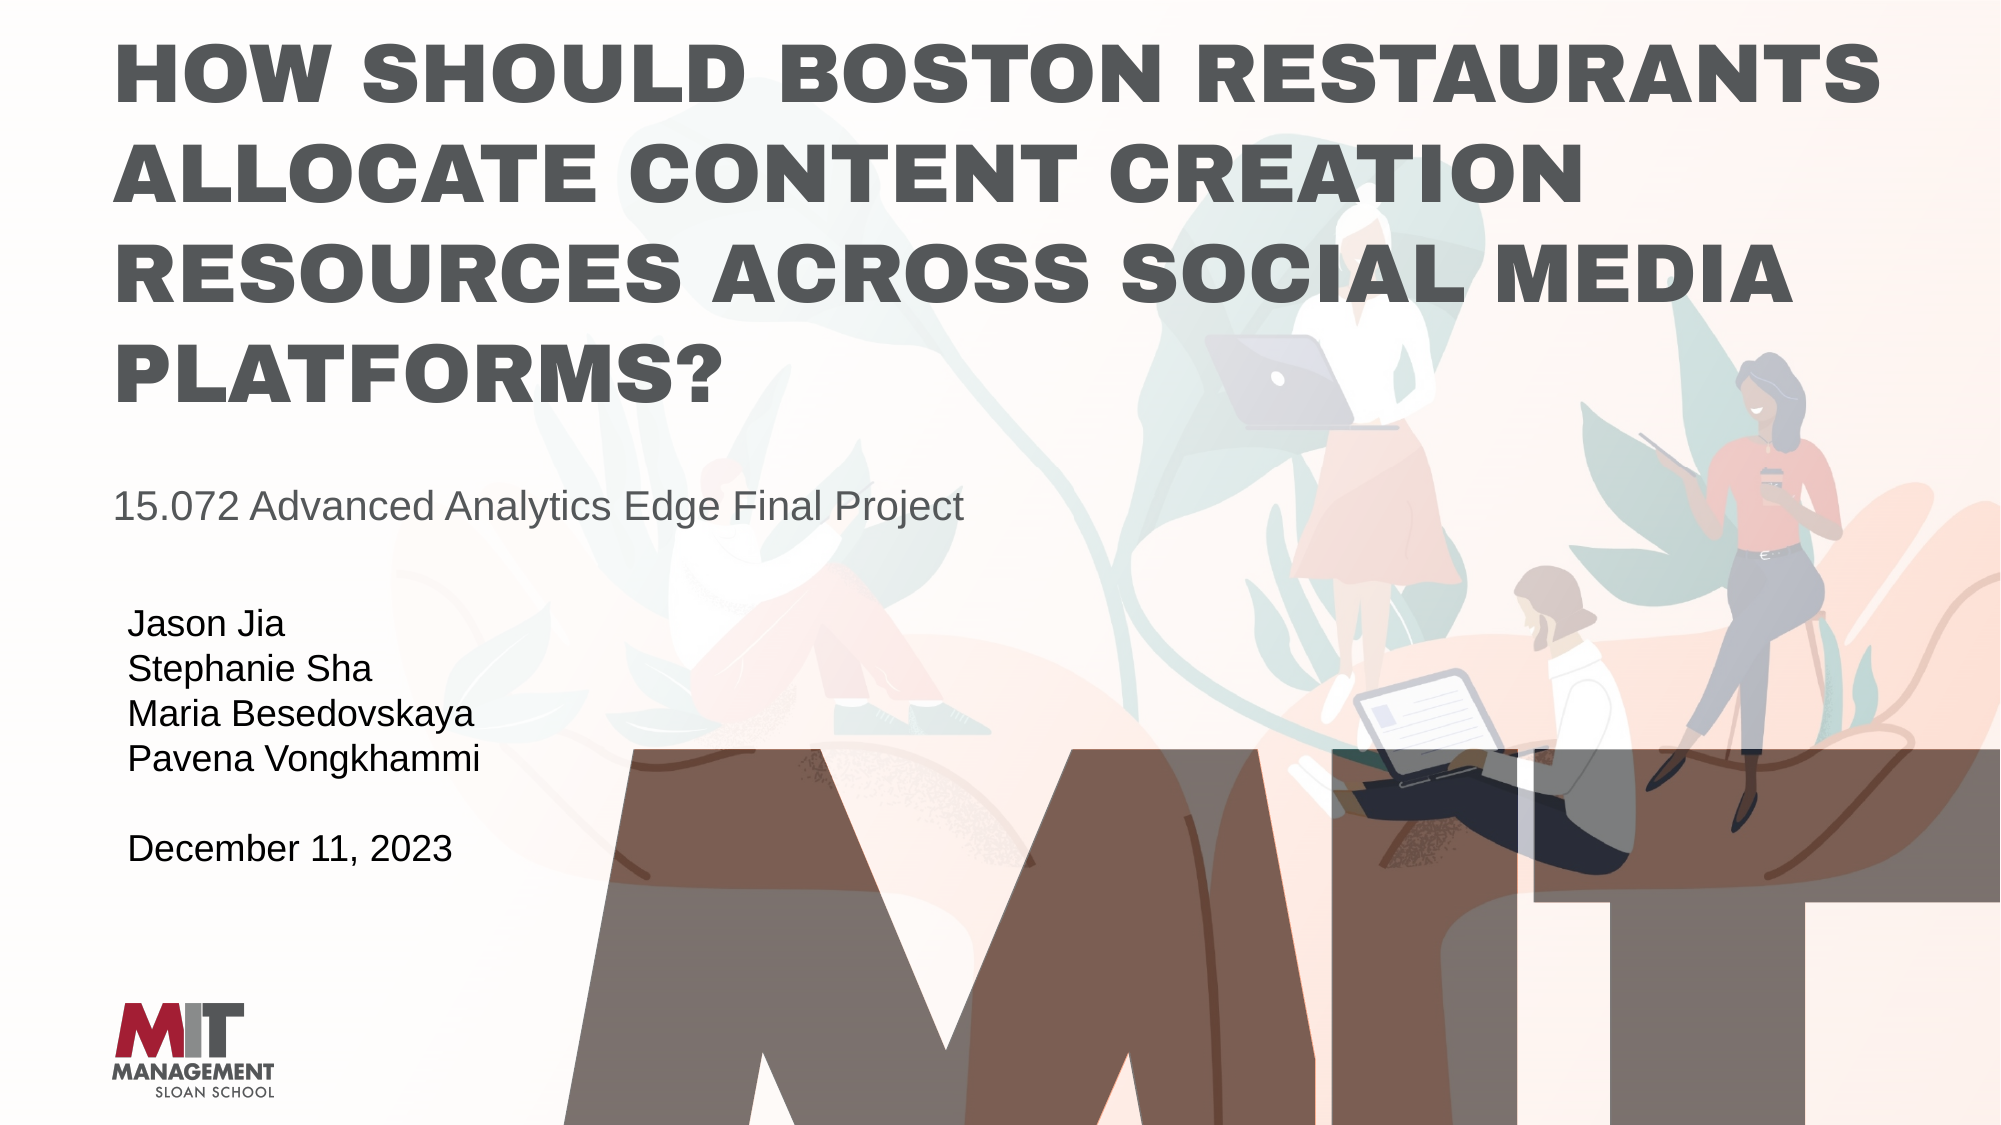

# How should Boston restaurants allocate content creation resources across social media platforms?
15.072 Advanced Analytics Edge Final Project

Jason Jia
Stephanie Sha
Maria Besedovskaya
Pavena Vongkhammi

December 11, 2023